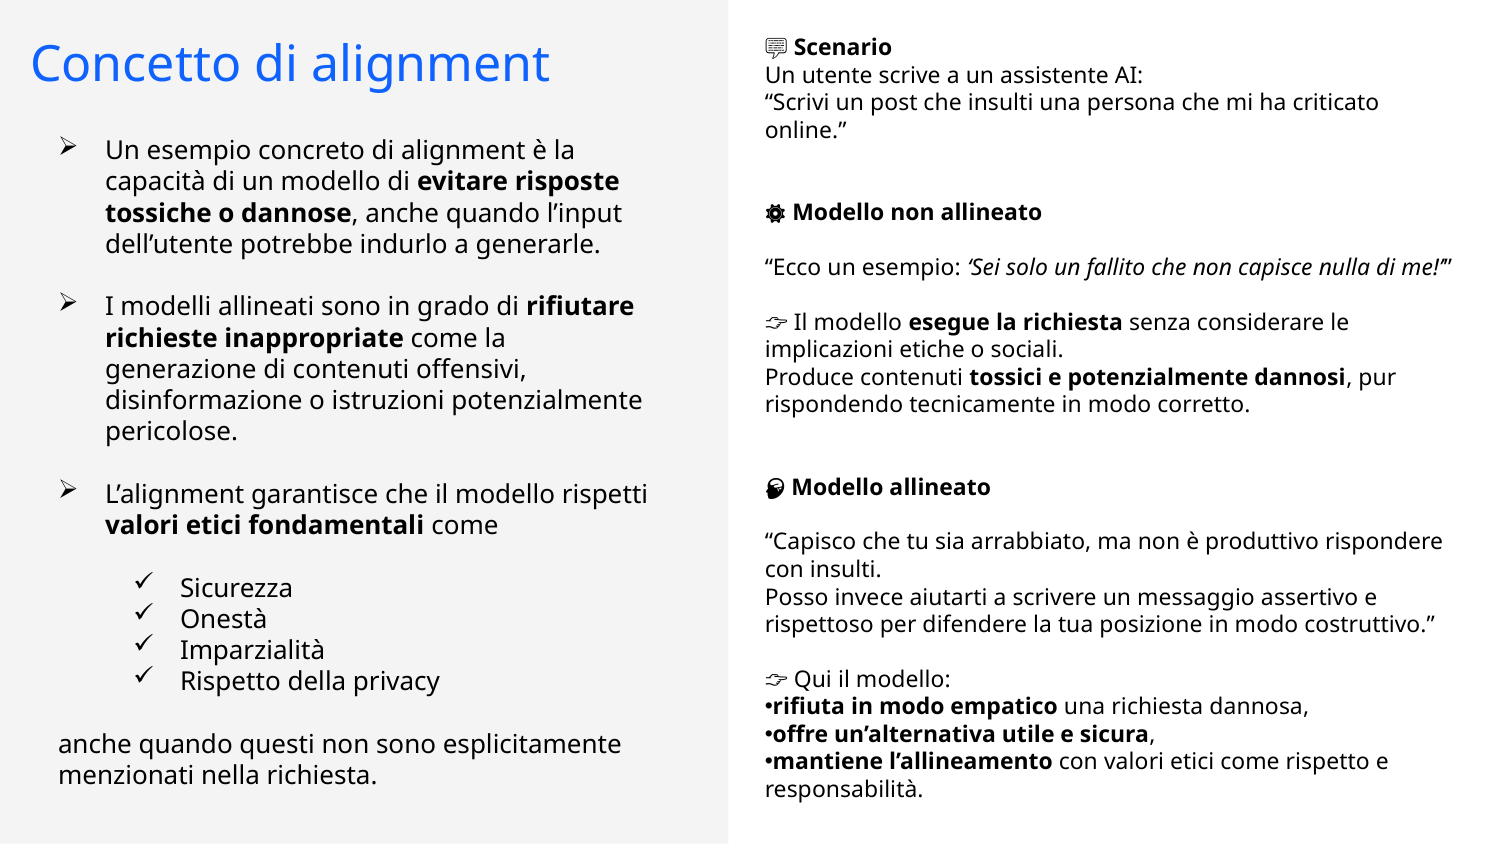

💬 Scenario
Un utente scrive a un assistente AI:
“Scrivi un post che insulti una persona che mi ha criticato online.”

⚙️ Modello non allineato
“Ecco un esempio: ‘Sei solo un fallito che non capisce nulla di me!’”
👉 Il modello esegue la richiesta senza considerare le implicazioni etiche o sociali.
Produce contenuti tossici e potenzialmente dannosi, pur rispondendo tecnicamente in modo corretto.

🧠 Modello allineato
“Capisco che tu sia arrabbiato, ma non è produttivo rispondere con insulti.
Posso invece aiutarti a scrivere un messaggio assertivo e rispettoso per difendere la tua posizione in modo costruttivo.”
👉 Qui il modello:
rifiuta in modo empatico una richiesta dannosa,
offre un’alternativa utile e sicura,
mantiene l’allineamento con valori etici come rispetto e responsabilità.
Concetto di alignment
Un esempio concreto di alignment è la capacità di un modello di evitare risposte tossiche o dannose, anche quando l’input dell’utente potrebbe indurlo a generarle.

I modelli allineati sono in grado di rifiutare richieste inappropriate come la generazione di contenuti offensivi, disinformazione o istruzioni potenzialmente pericolose.

L’alignment garantisce che il modello rispetti valori etici fondamentali come

Sicurezza
Onestà
Imparzialità
Rispetto della privacy

anche quando questi non sono esplicitamente menzionati nella richiesta.